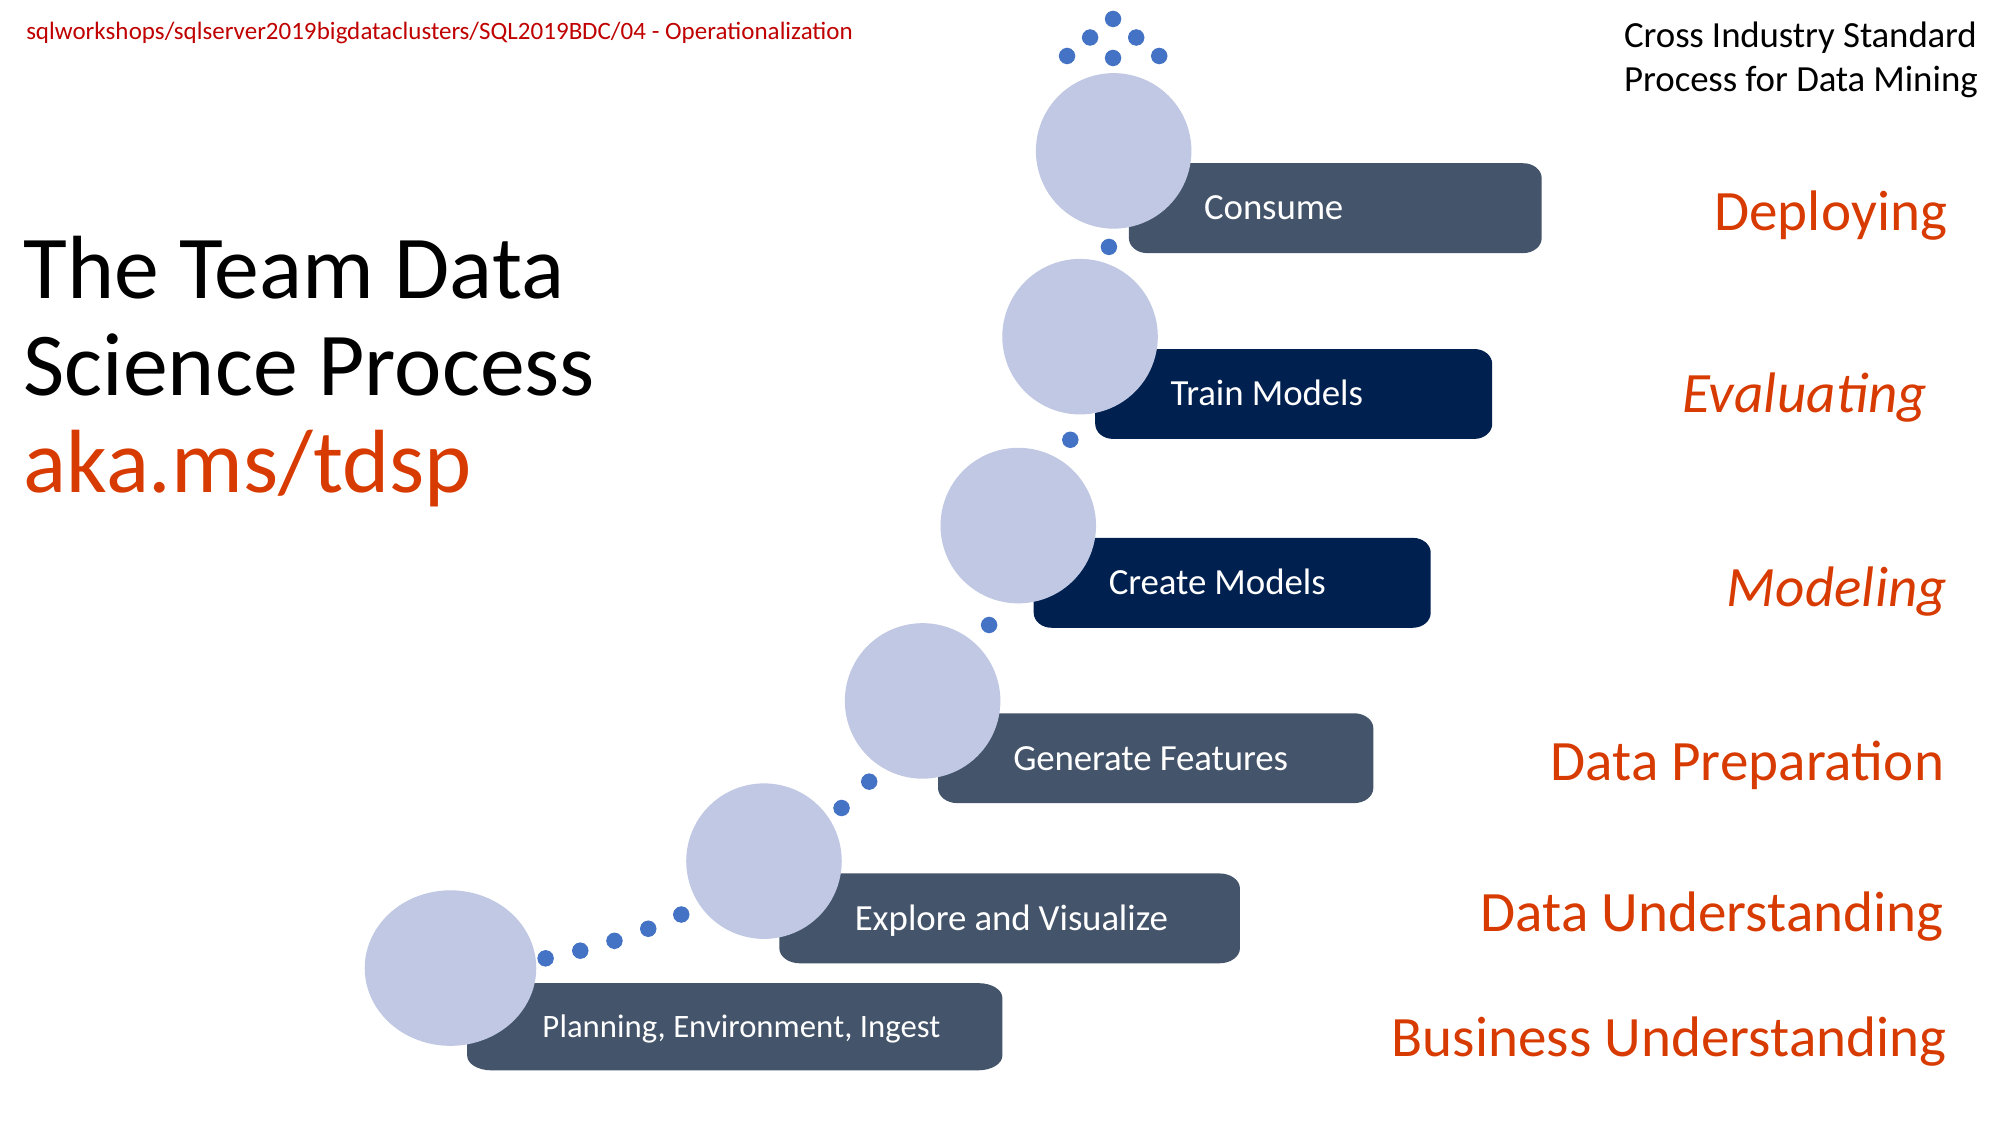

Cross Industry Standard Process for Data Mining
sqlworkshops/sqlserver2019bigdataclusters/SQL2019BDC/04 - Operationalization

Consume
Deploying
The Team Data Science Process
aka.ms/tdsp

Evaluating
Train Models

Create Models
Modeling

Generate Features
Data Preparation

Data Understanding
Explore and Visualize

Planning, Environment, Ingest
Business Understanding